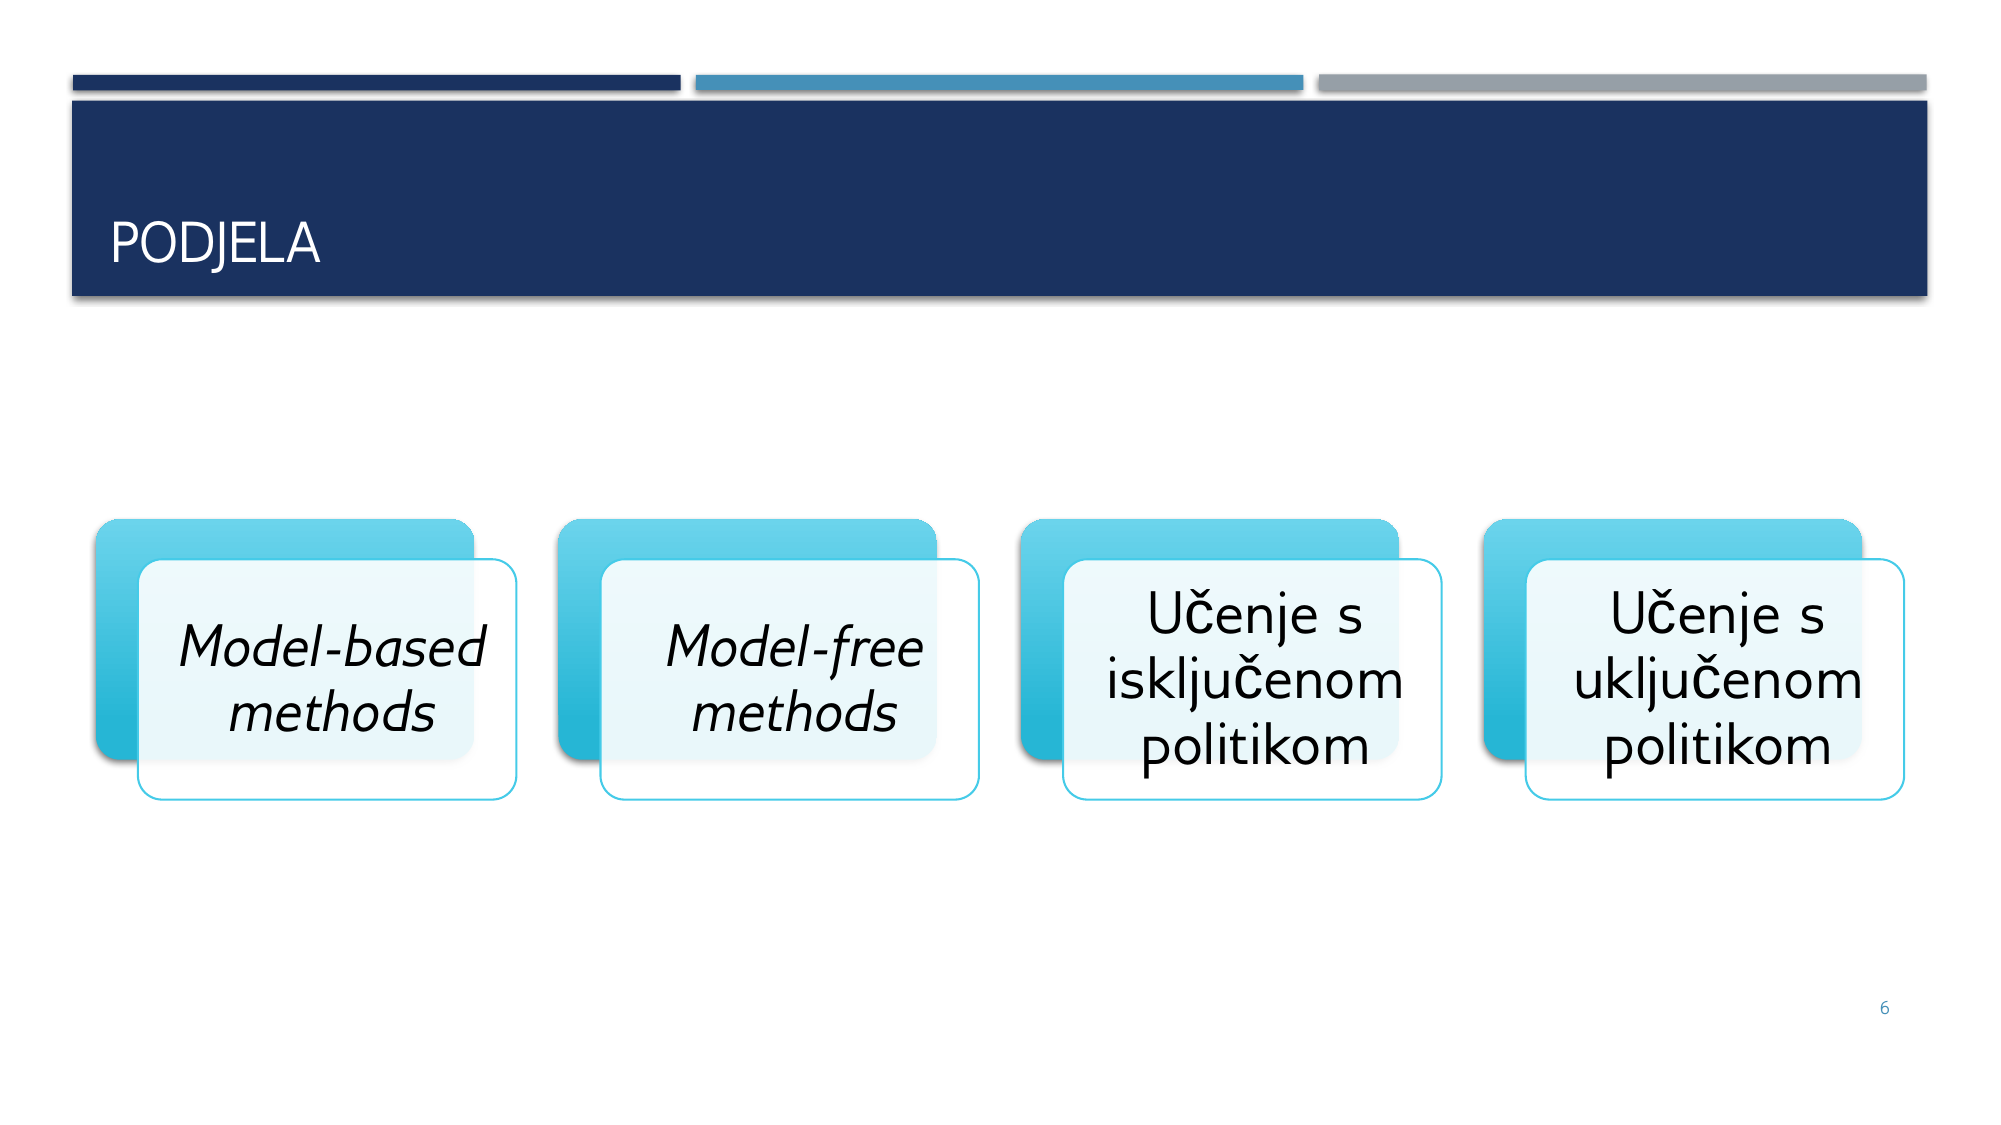

# Podjela
Model-based methods
Model-free methods
Učenje s isključenom politikom
Učenje s uključenom politikom
6